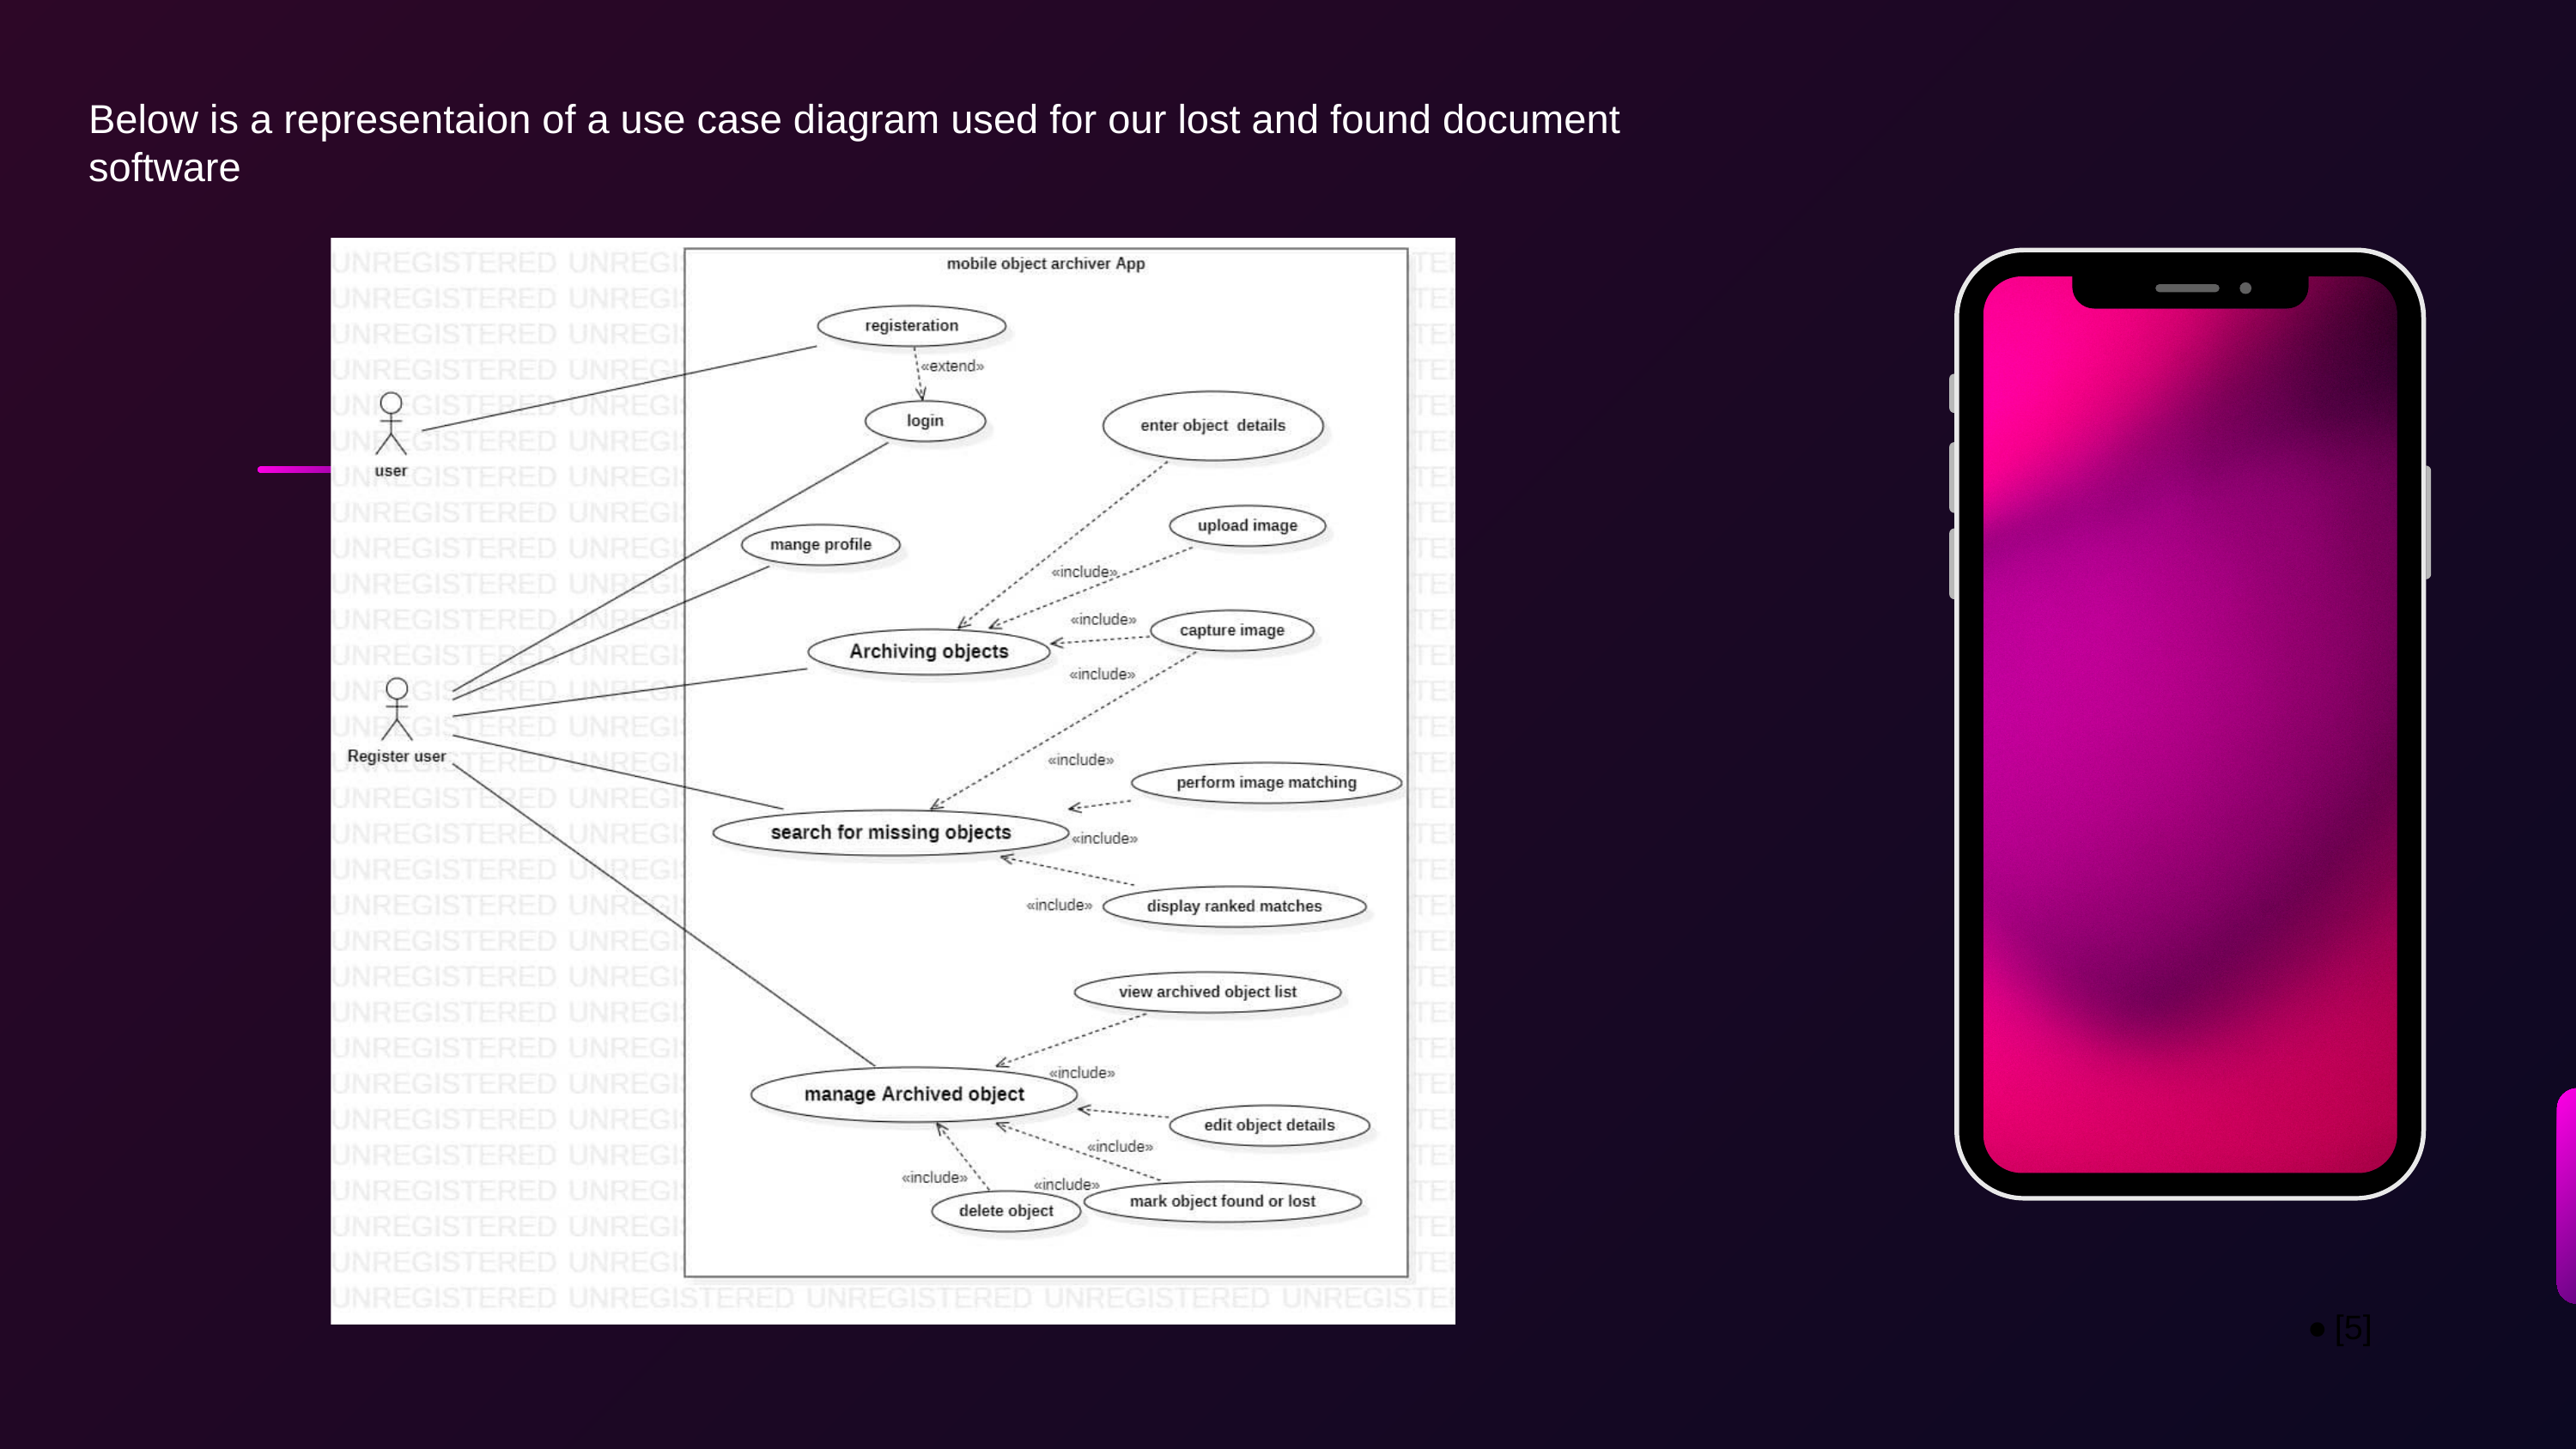

Below is a representaion of a use case diagram used for our lost and found document software

⦁ [5]